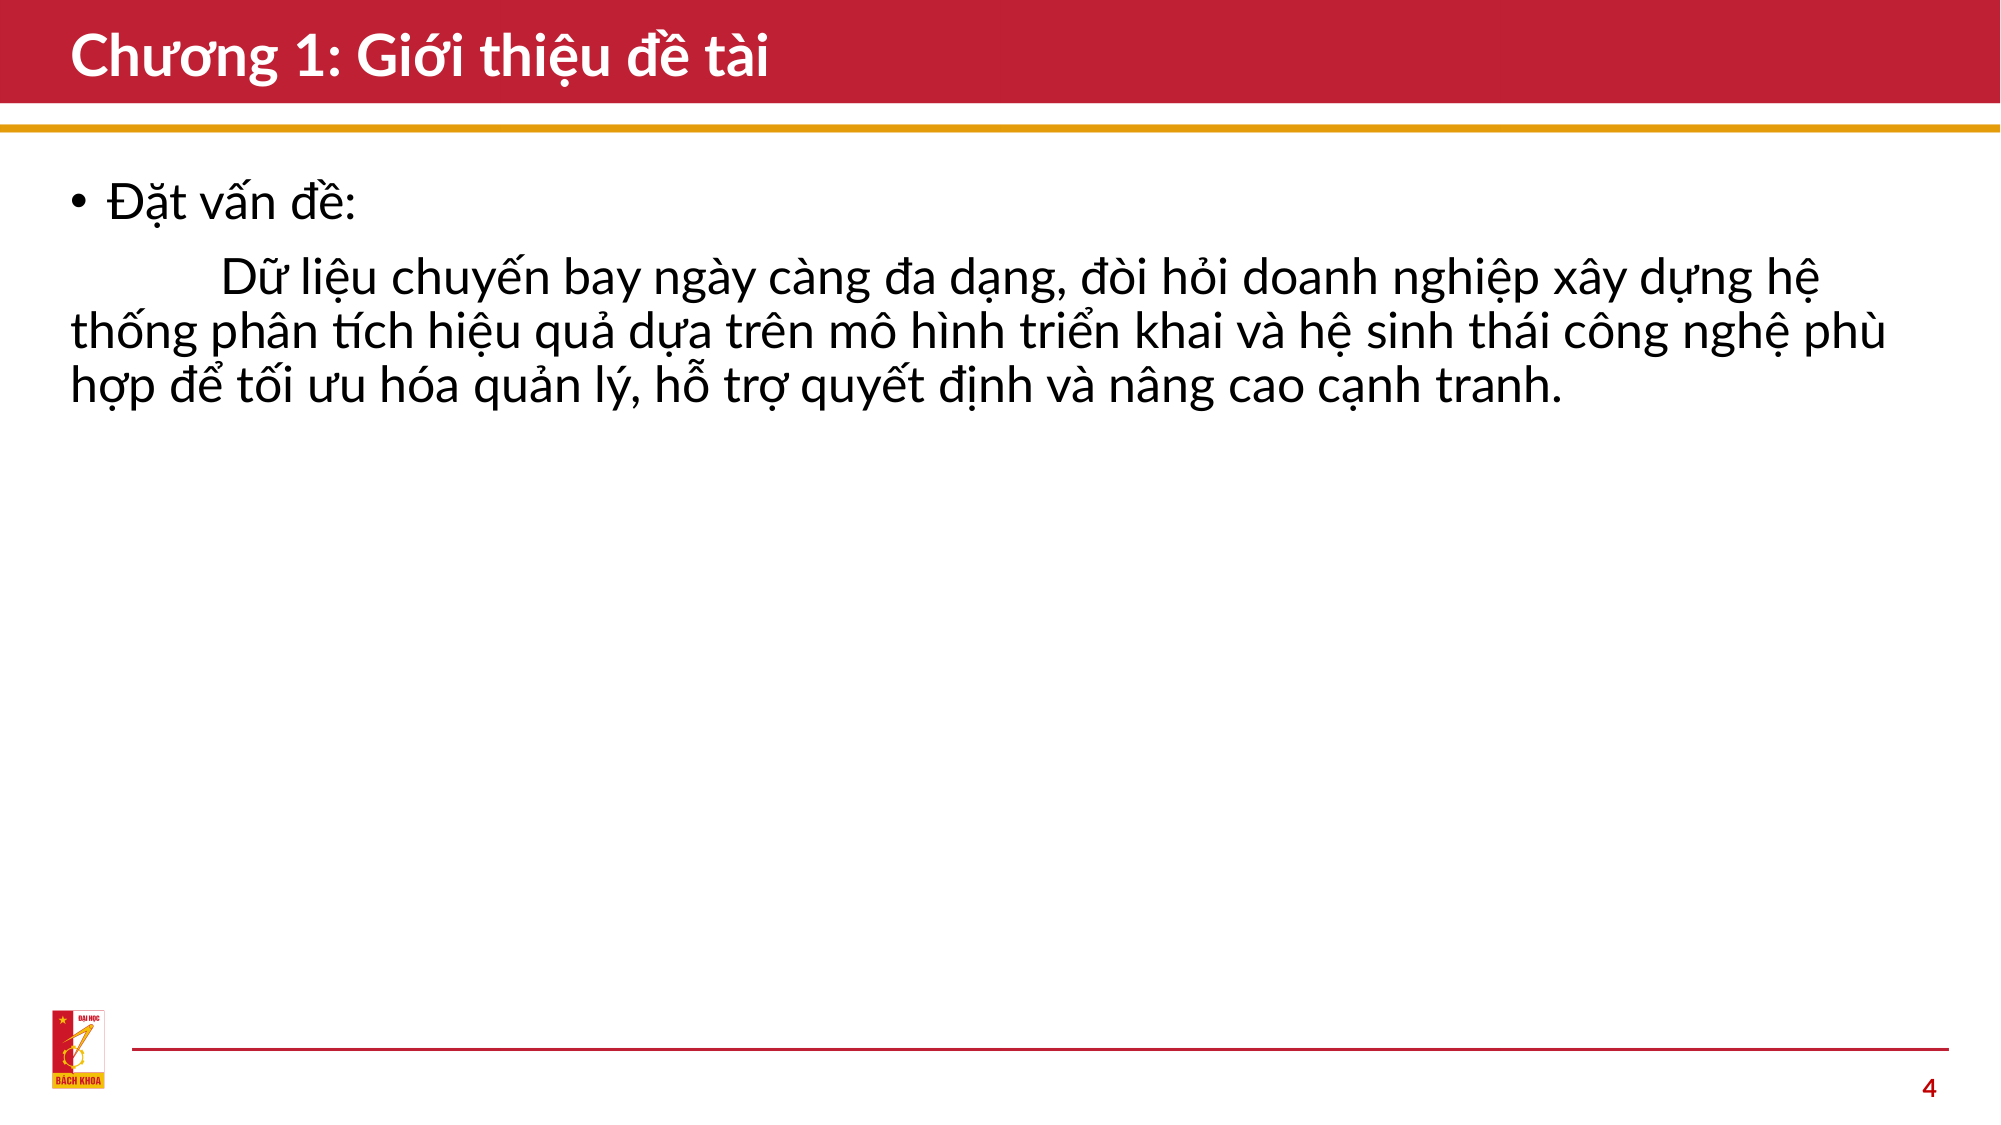

# Chương 1: Giới thiệu đề tài
Đặt vấn đề:
	Dữ liệu chuyến bay ngày càng đa dạng, đòi hỏi doanh nghiệp xây dựng hệ thống phân tích hiệu quả dựa trên mô hình triển khai và hệ sinh thái công nghệ phù hợp để tối ưu hóa quản lý, hỗ trợ quyết định và nâng cao cạnh tranh.
4